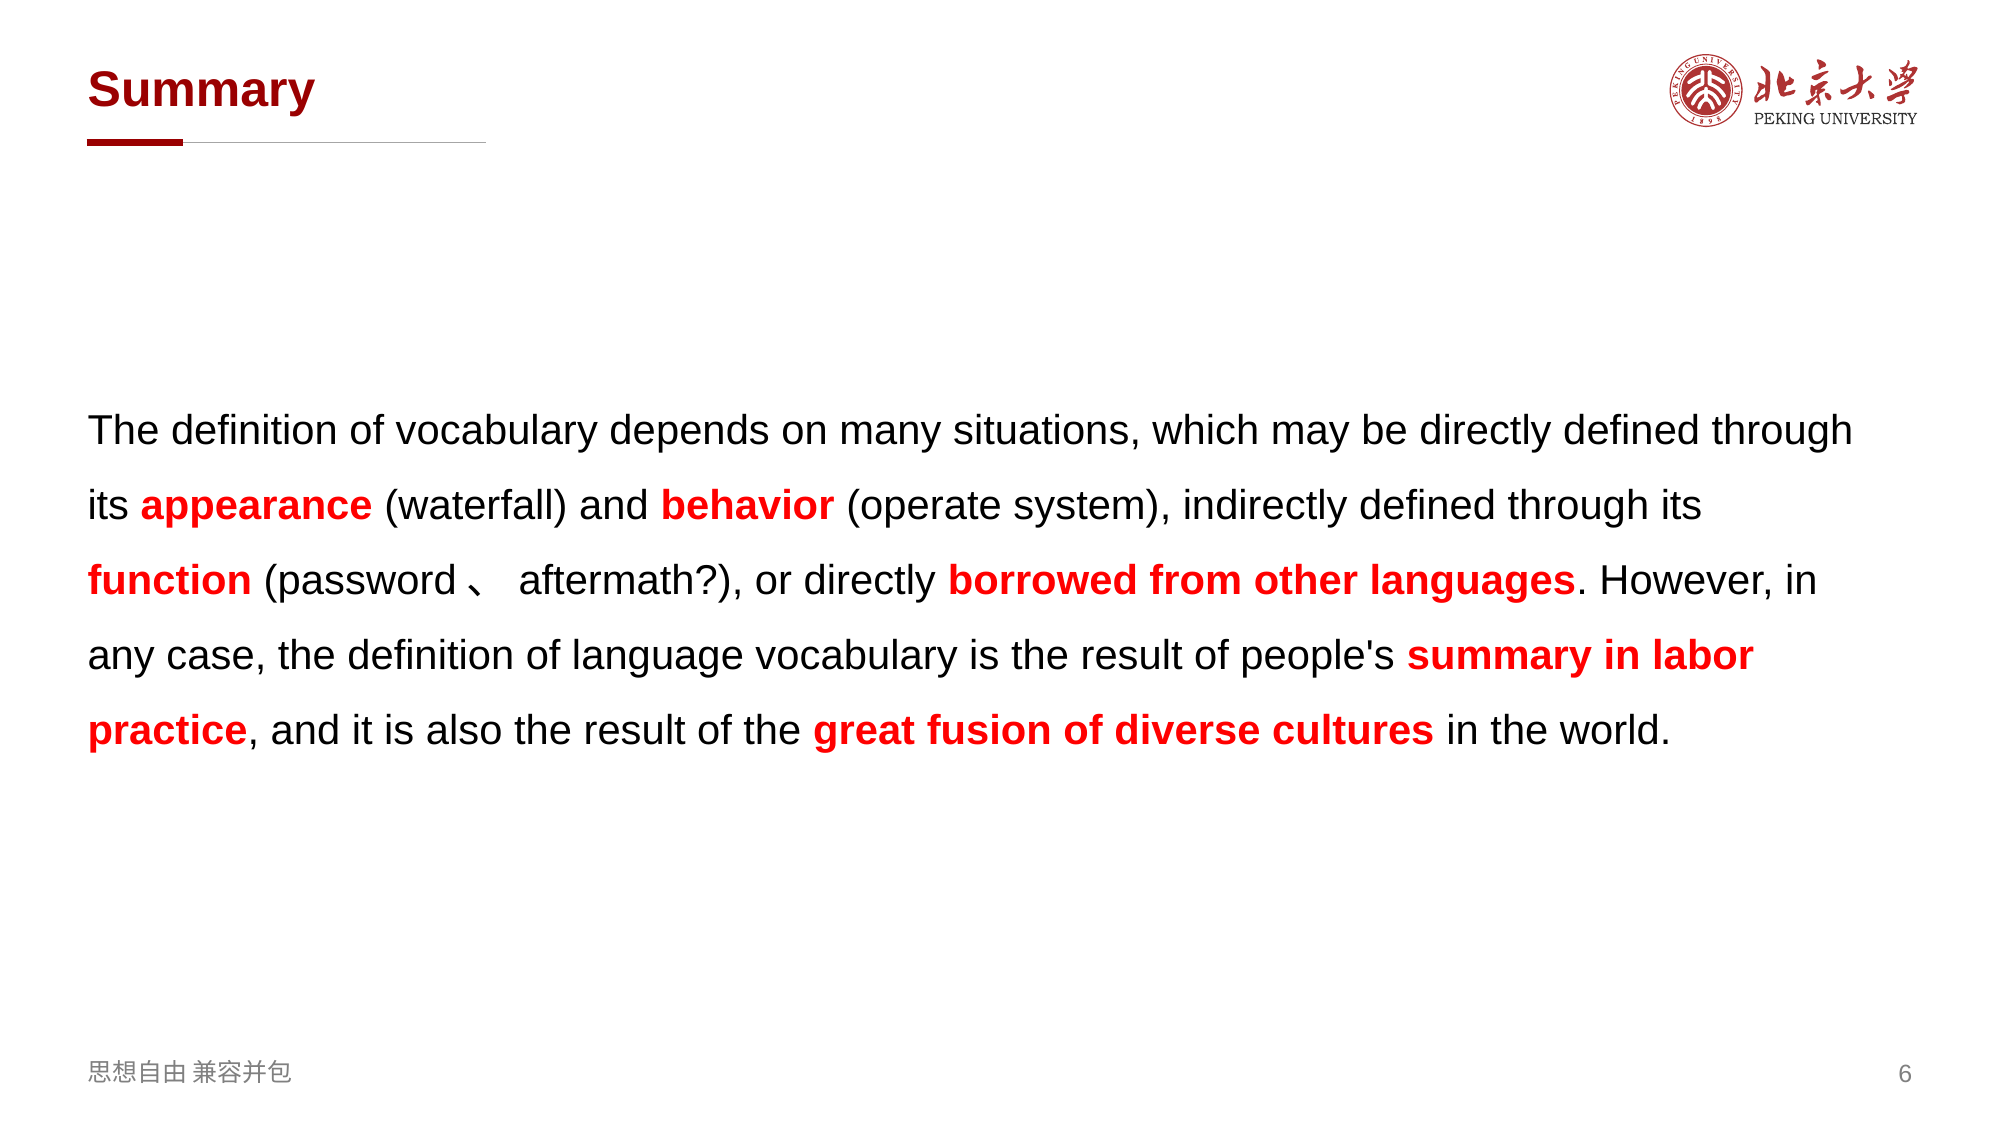

# Summary
The definition of vocabulary depends on many situations, which may be directly defined through its appearance (waterfall) and behavior (operate system), indirectly defined through its function (password、aftermath?), or directly borrowed from other languages. However, in any case, the definition of language vocabulary is the result of people's summary in labor practice, and it is also the result of the great fusion of diverse cultures in the world.
6